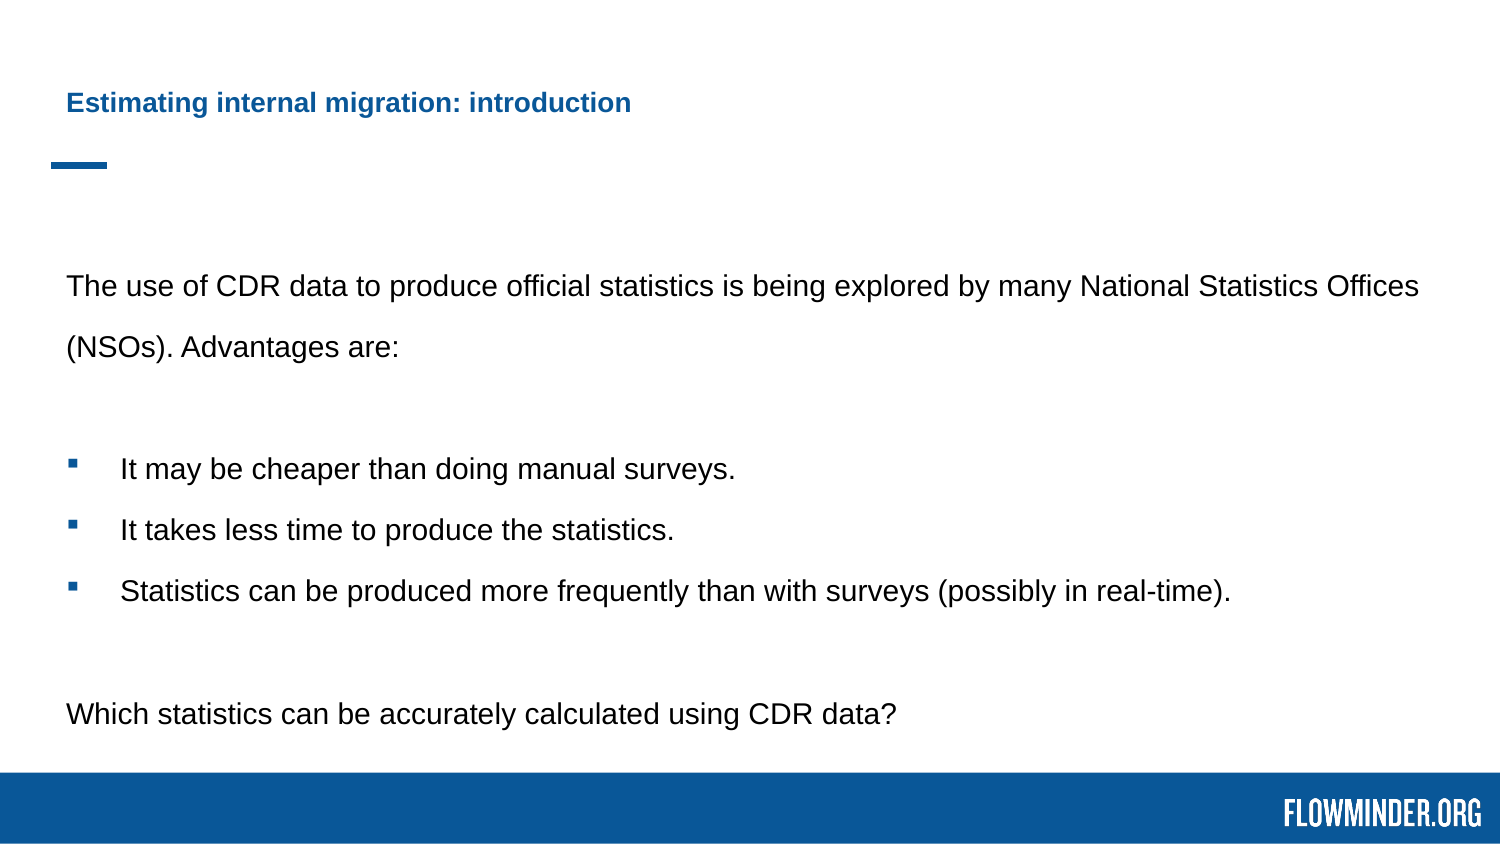

# Estimating internal migration: introduction
The use of CDR data to produce official statistics is being explored by many National Statistics Offices (NSOs). Advantages are:

It may be cheaper than doing manual surveys.
It takes less time to produce the statistics.
Statistics can be produced more frequently than with surveys (possibly in real-time).

Which statistics can be accurately calculated using CDR data?